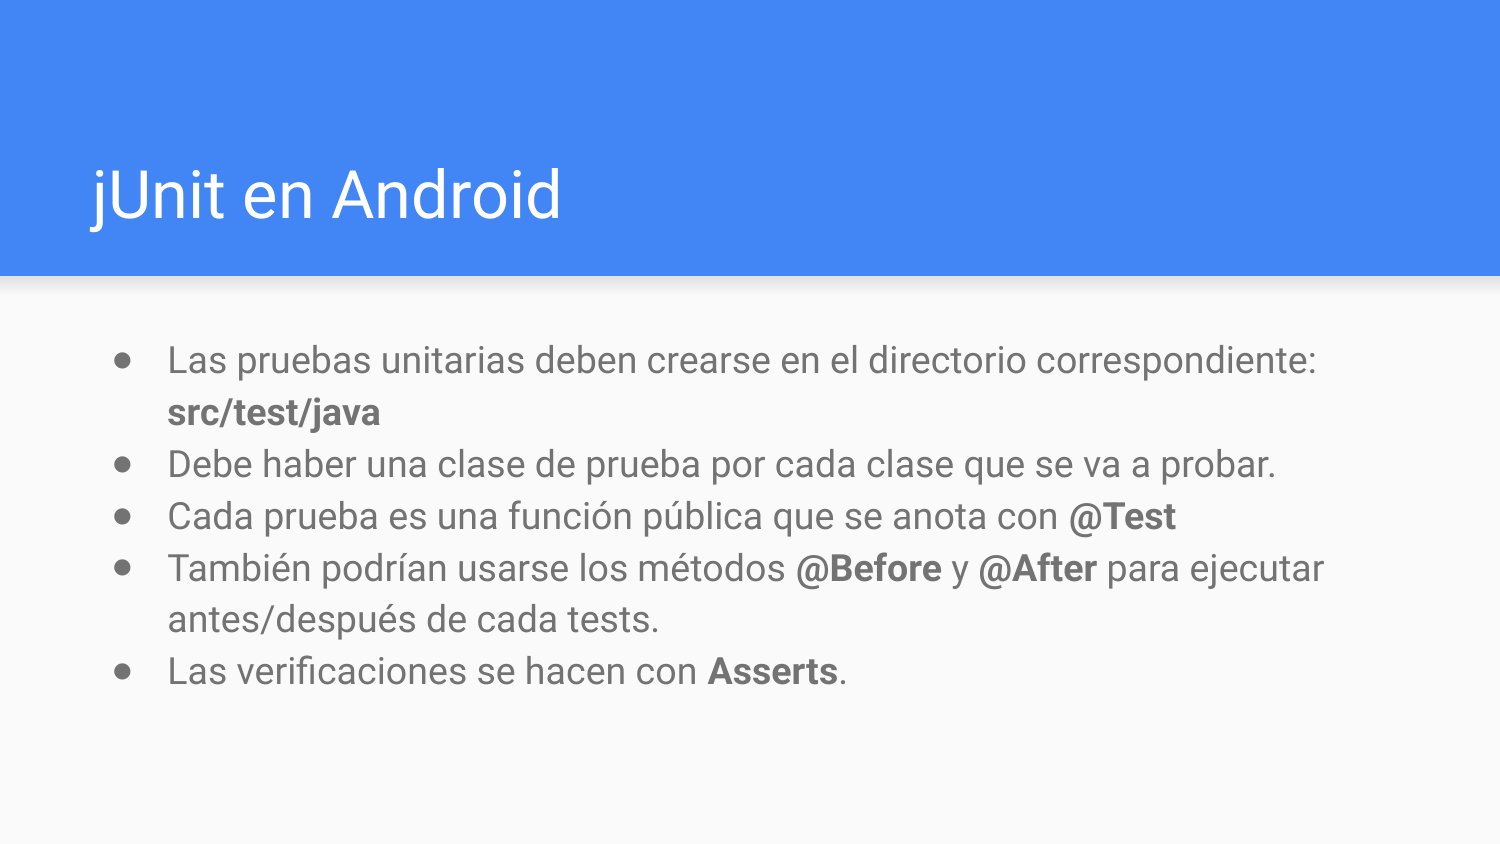

# jUnit en Android
Las pruebas unitarias deben crearse en el directorio correspondiente: src/test/java
Debe haber una clase de prueba por cada clase que se va a probar.
Cada prueba es una función pública que se anota con @Test
También podrían usarse los métodos @Before y @After para ejecutar antes/después de cada tests.
Las verificaciones se hacen con Asserts.